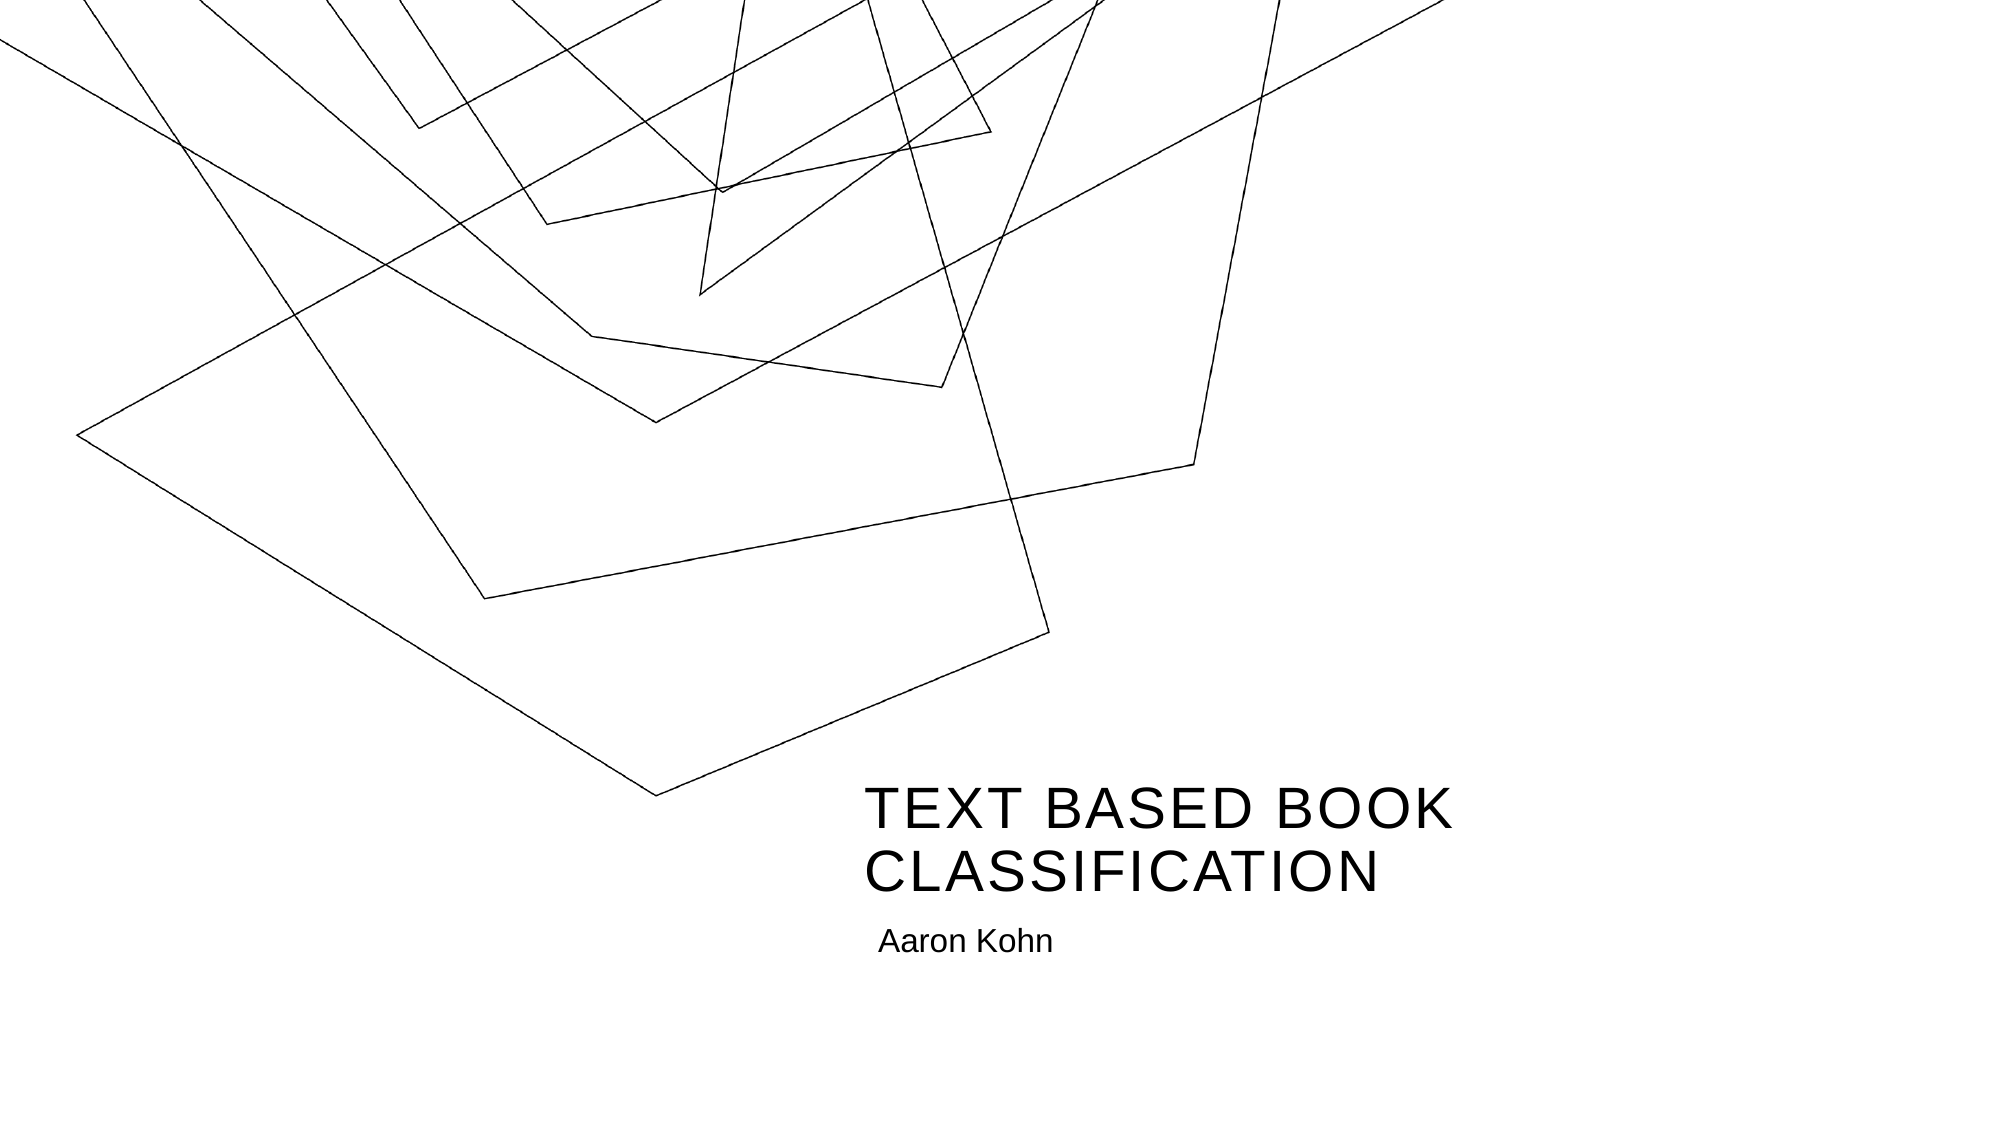

# Text based book classification
Aaron Kohn